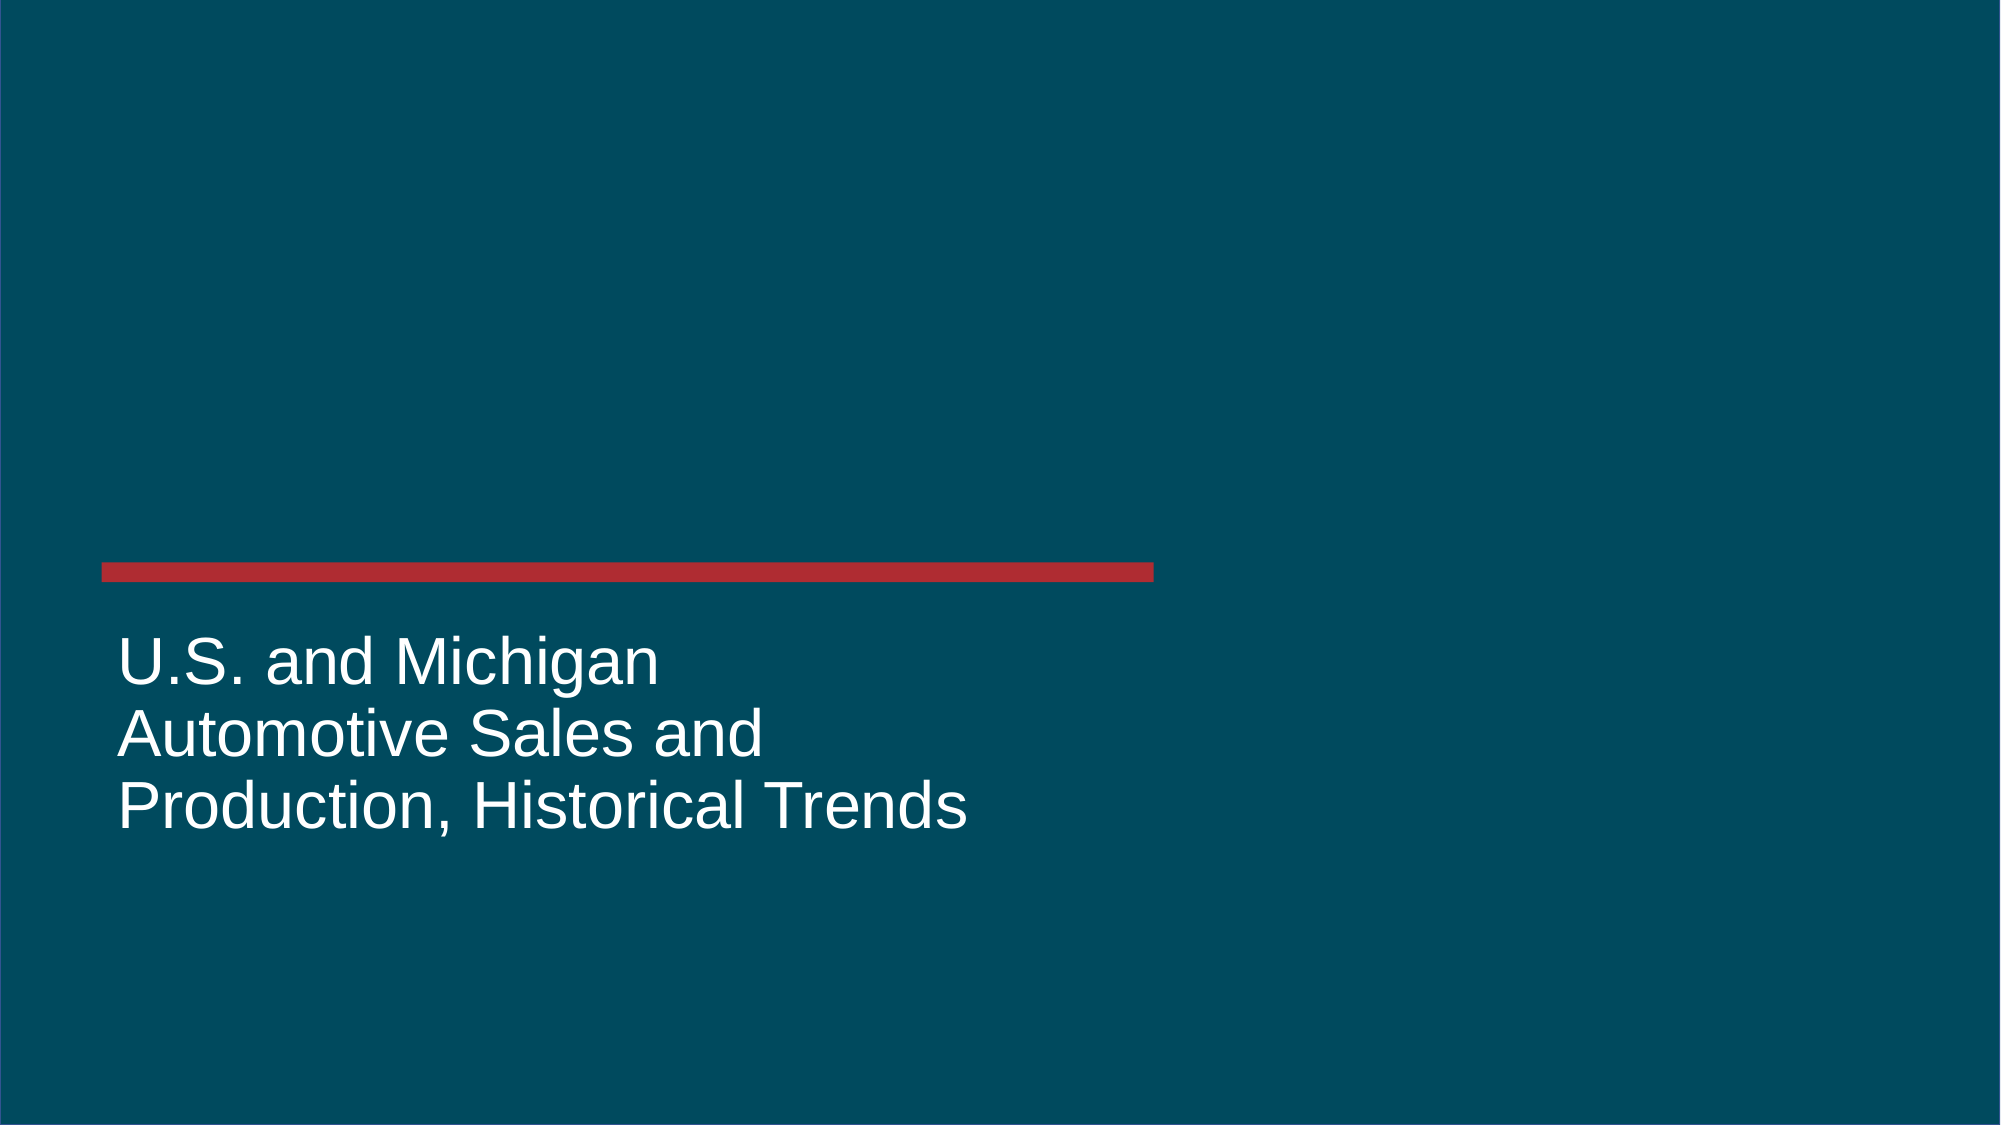

# U.S. and Michigan Automotive Sales and Production, Historical Trends